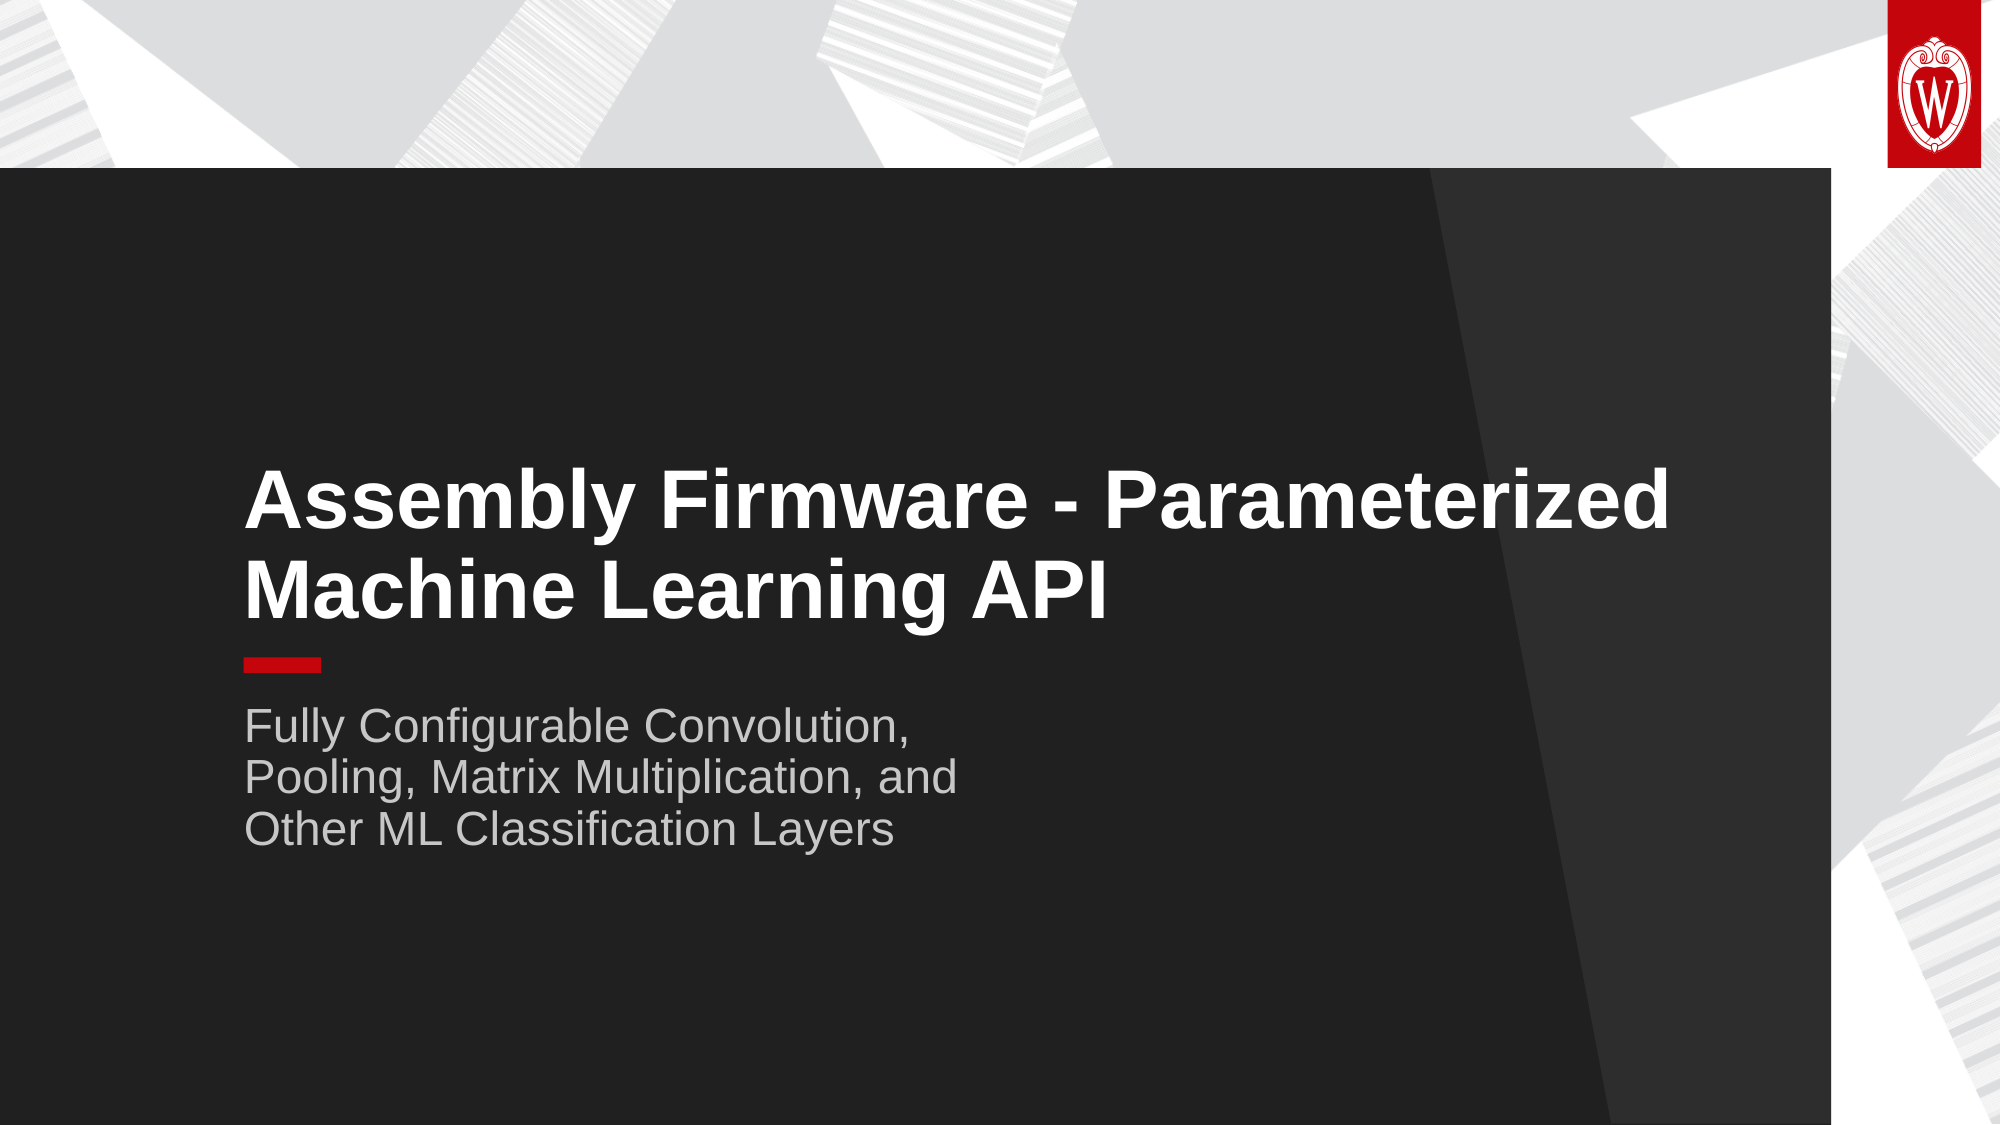

Assembly Firmware - Parameterized Machine Learning API
Fully Configurable Convolution, Pooling, Matrix Multiplication, and Other ML Classification Layers